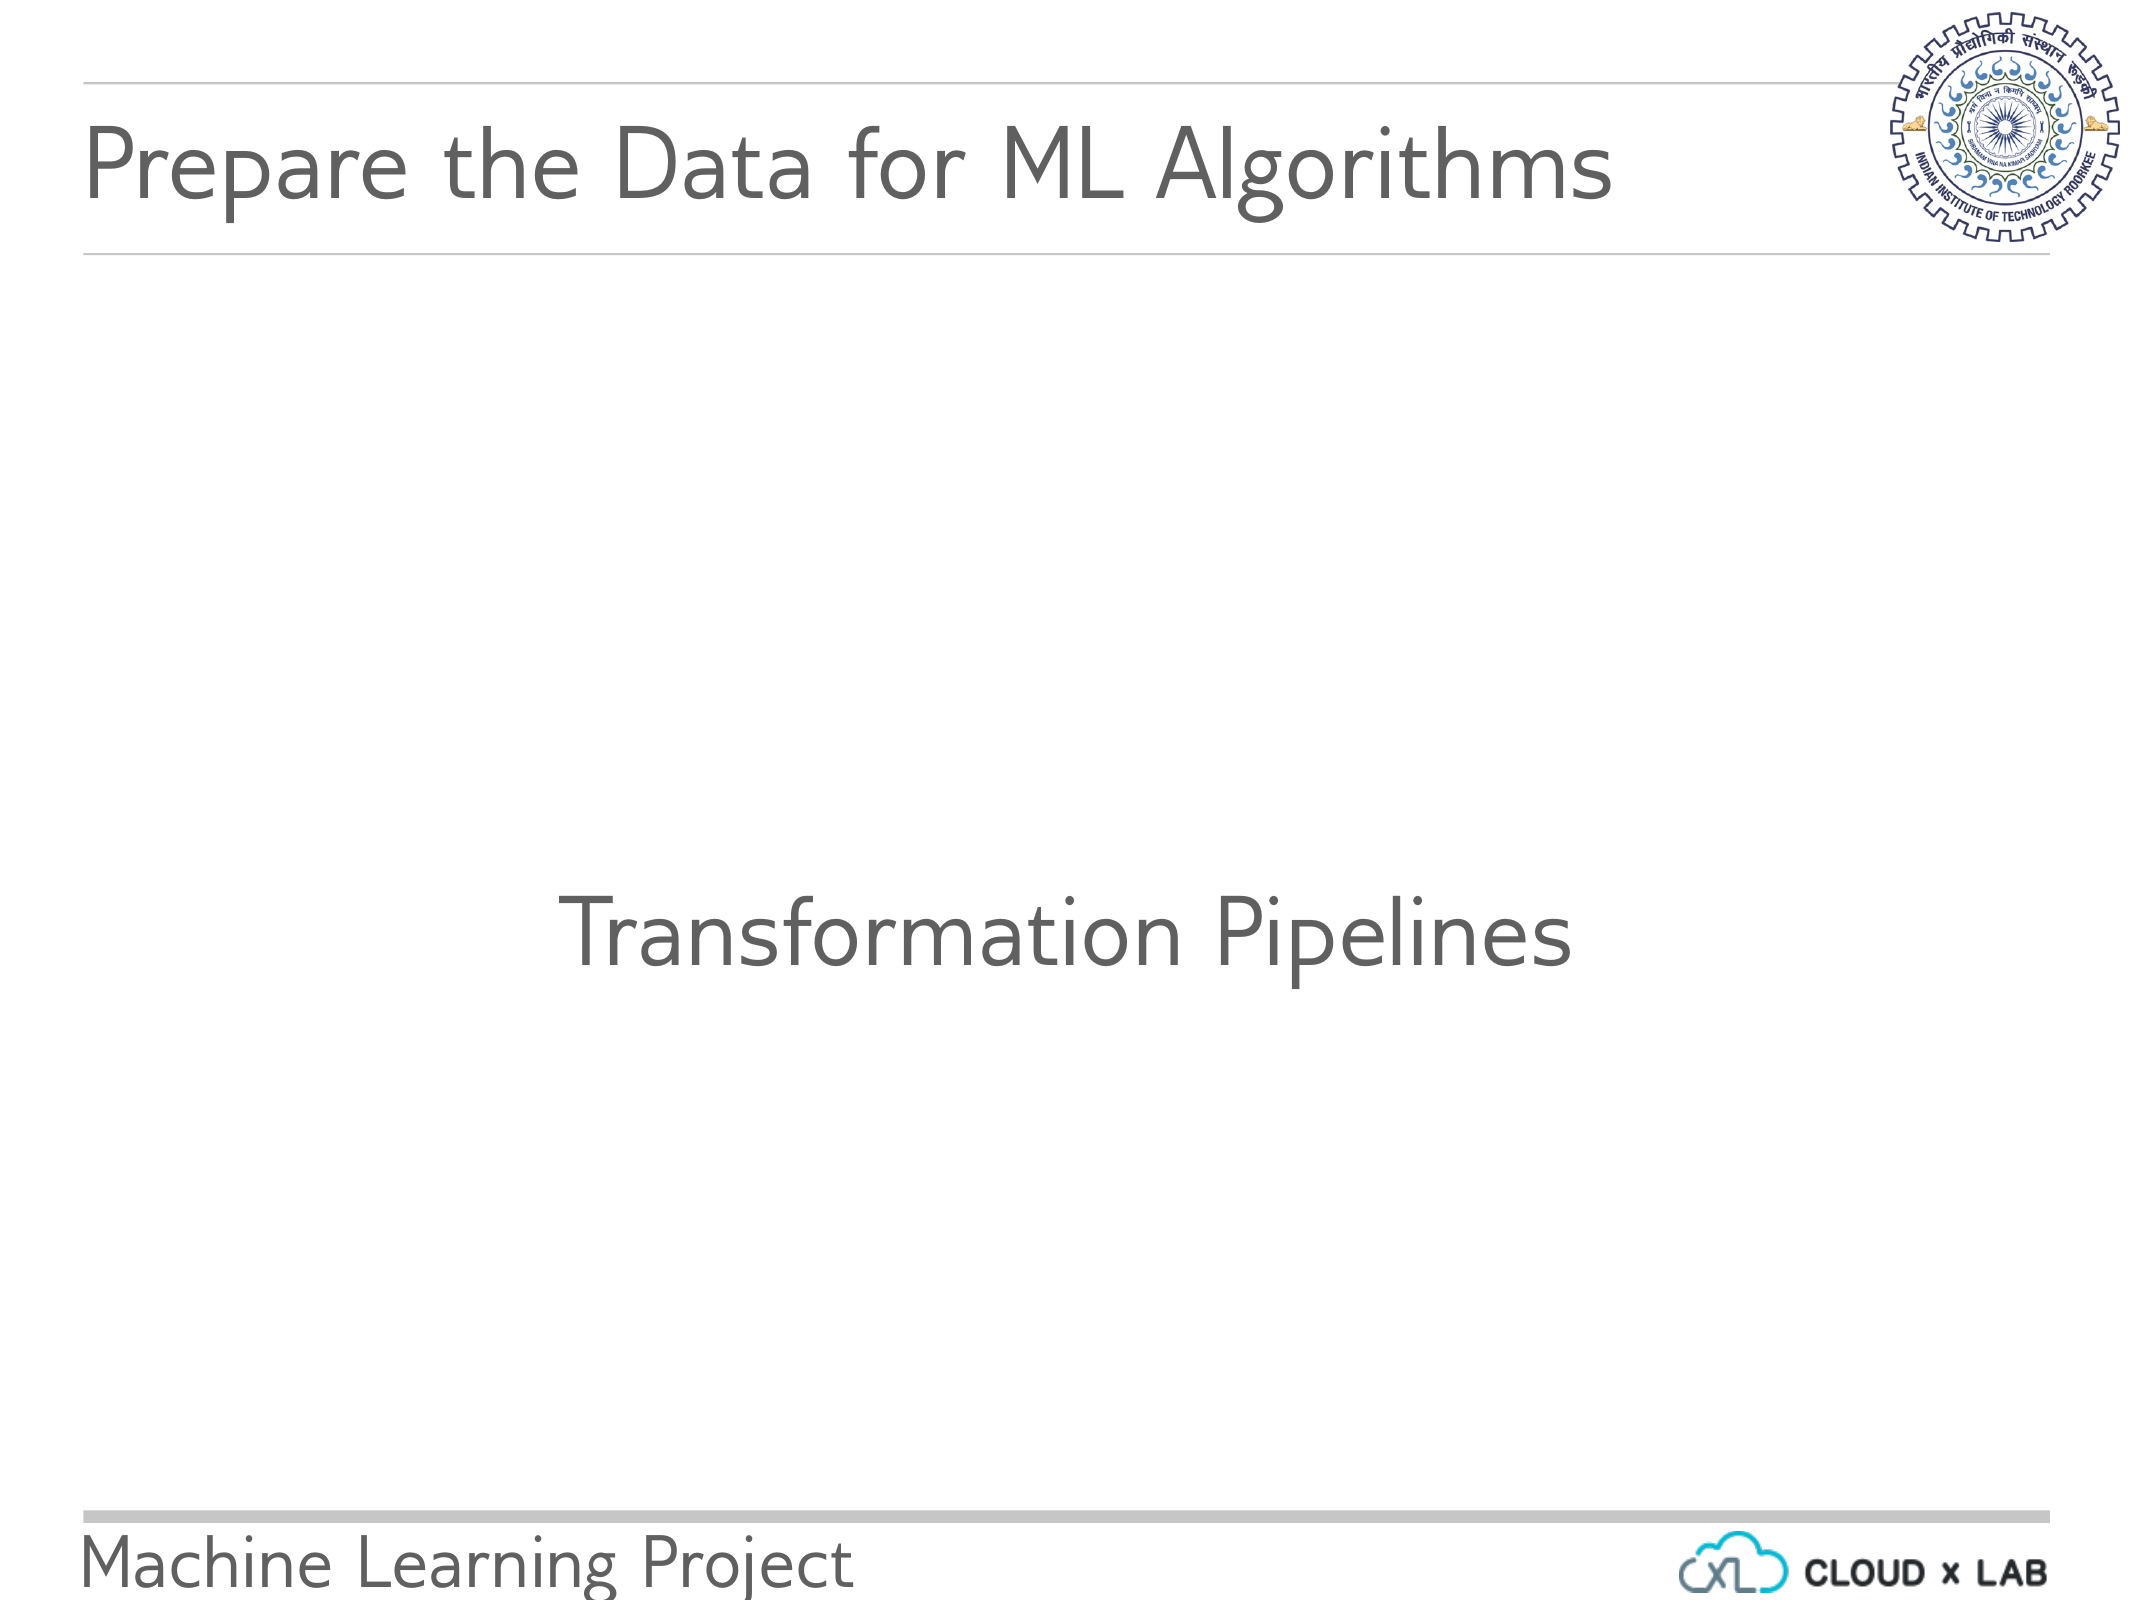

Prepare the Data for ML Algorithms
Transformation Pipelines